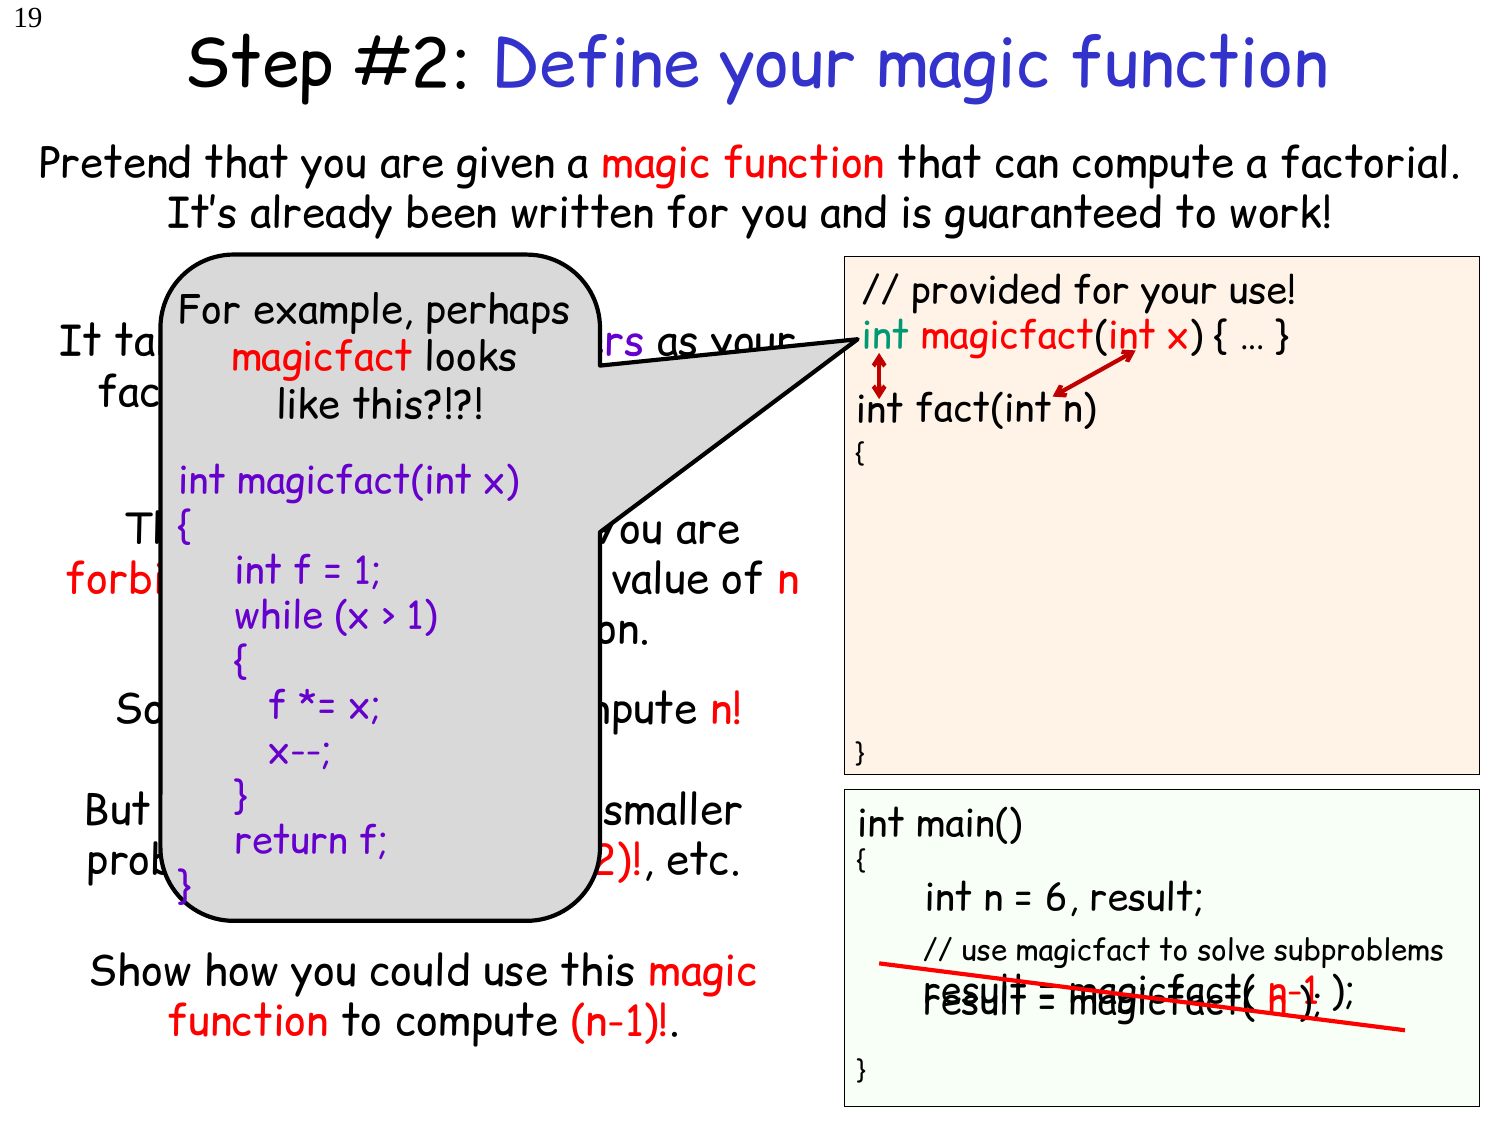

# Step #2: Define your magic function
19
Pretend that you are given a magic function that can compute a factorial.
It’s already been written for you and is guaranteed to work!
For example, perhaps
magicfact looks
like this?!?!

int magicfact(int x)
{
     int f = 1;
     while (x > 1)
     {
        f *= x;
        x--;
     }
     return f;
}

// provided for your use!
int magicfact(int x) { … }
int
fact(int n)
It takes the same parameters as your factorial function and returns the same type of result/value.
{

}
fact(int n)
int
// don’t worry about how your
// function will actually work!
// we’ll figure that out later!!
{

}
There’s only one catch!  You are forbidden from passing in a value of n to this magic function.
So you can’t use it to compute n!
But you can use it to solve smaller problems, like (n-1)! or (n/2)!, etc.

int main()
{
      int n = 6, result;

}
// use magicfact to solve subproblems
result = magicfact( n-1 );
Show how you could use this magic function to compute (n-1)!.
result = magicfact( n );